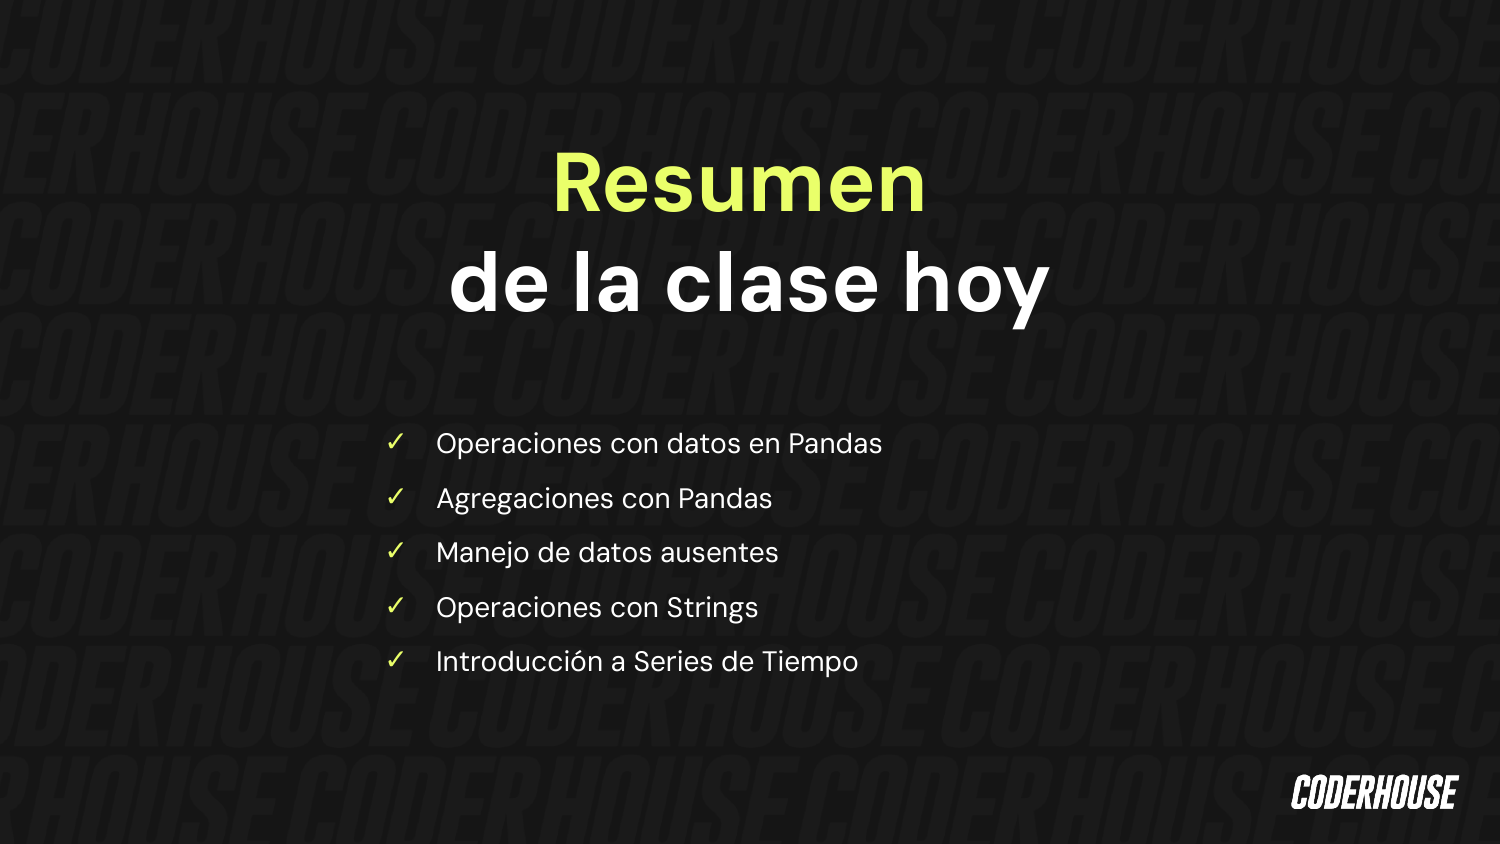

Resumen
de la clase hoy
Operaciones con datos en Pandas
Agregaciones con Pandas
Manejo de datos ausentes
Operaciones con Strings
Introducción a Series de Tiempo